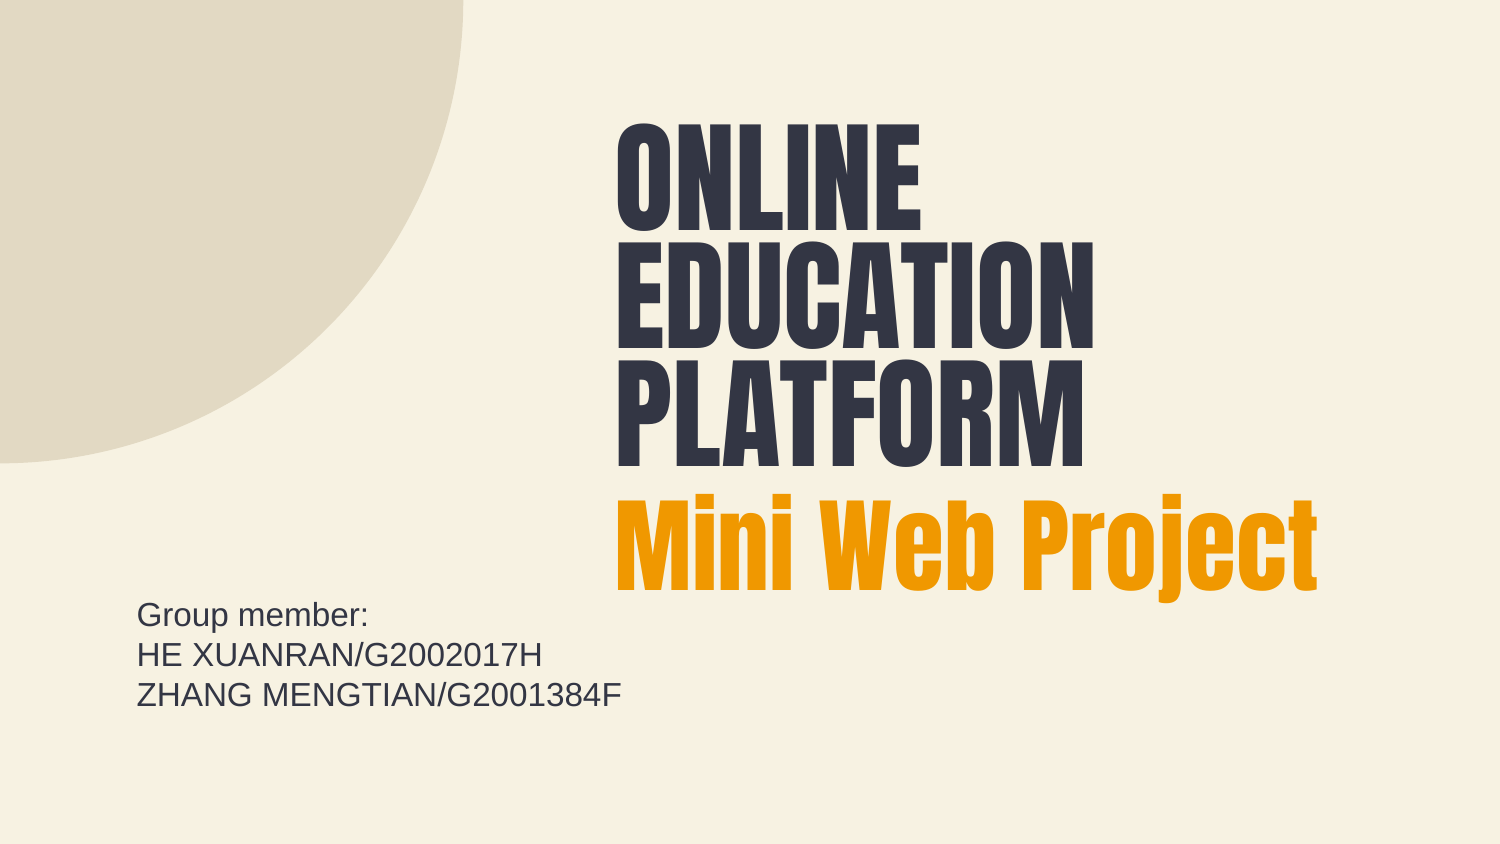

ONLINE EDUCATION PLATFORM
Mini Web Project
Group member:
HE XUANRAN/G2002017H
ZHANG MENGTIAN/G2001384F